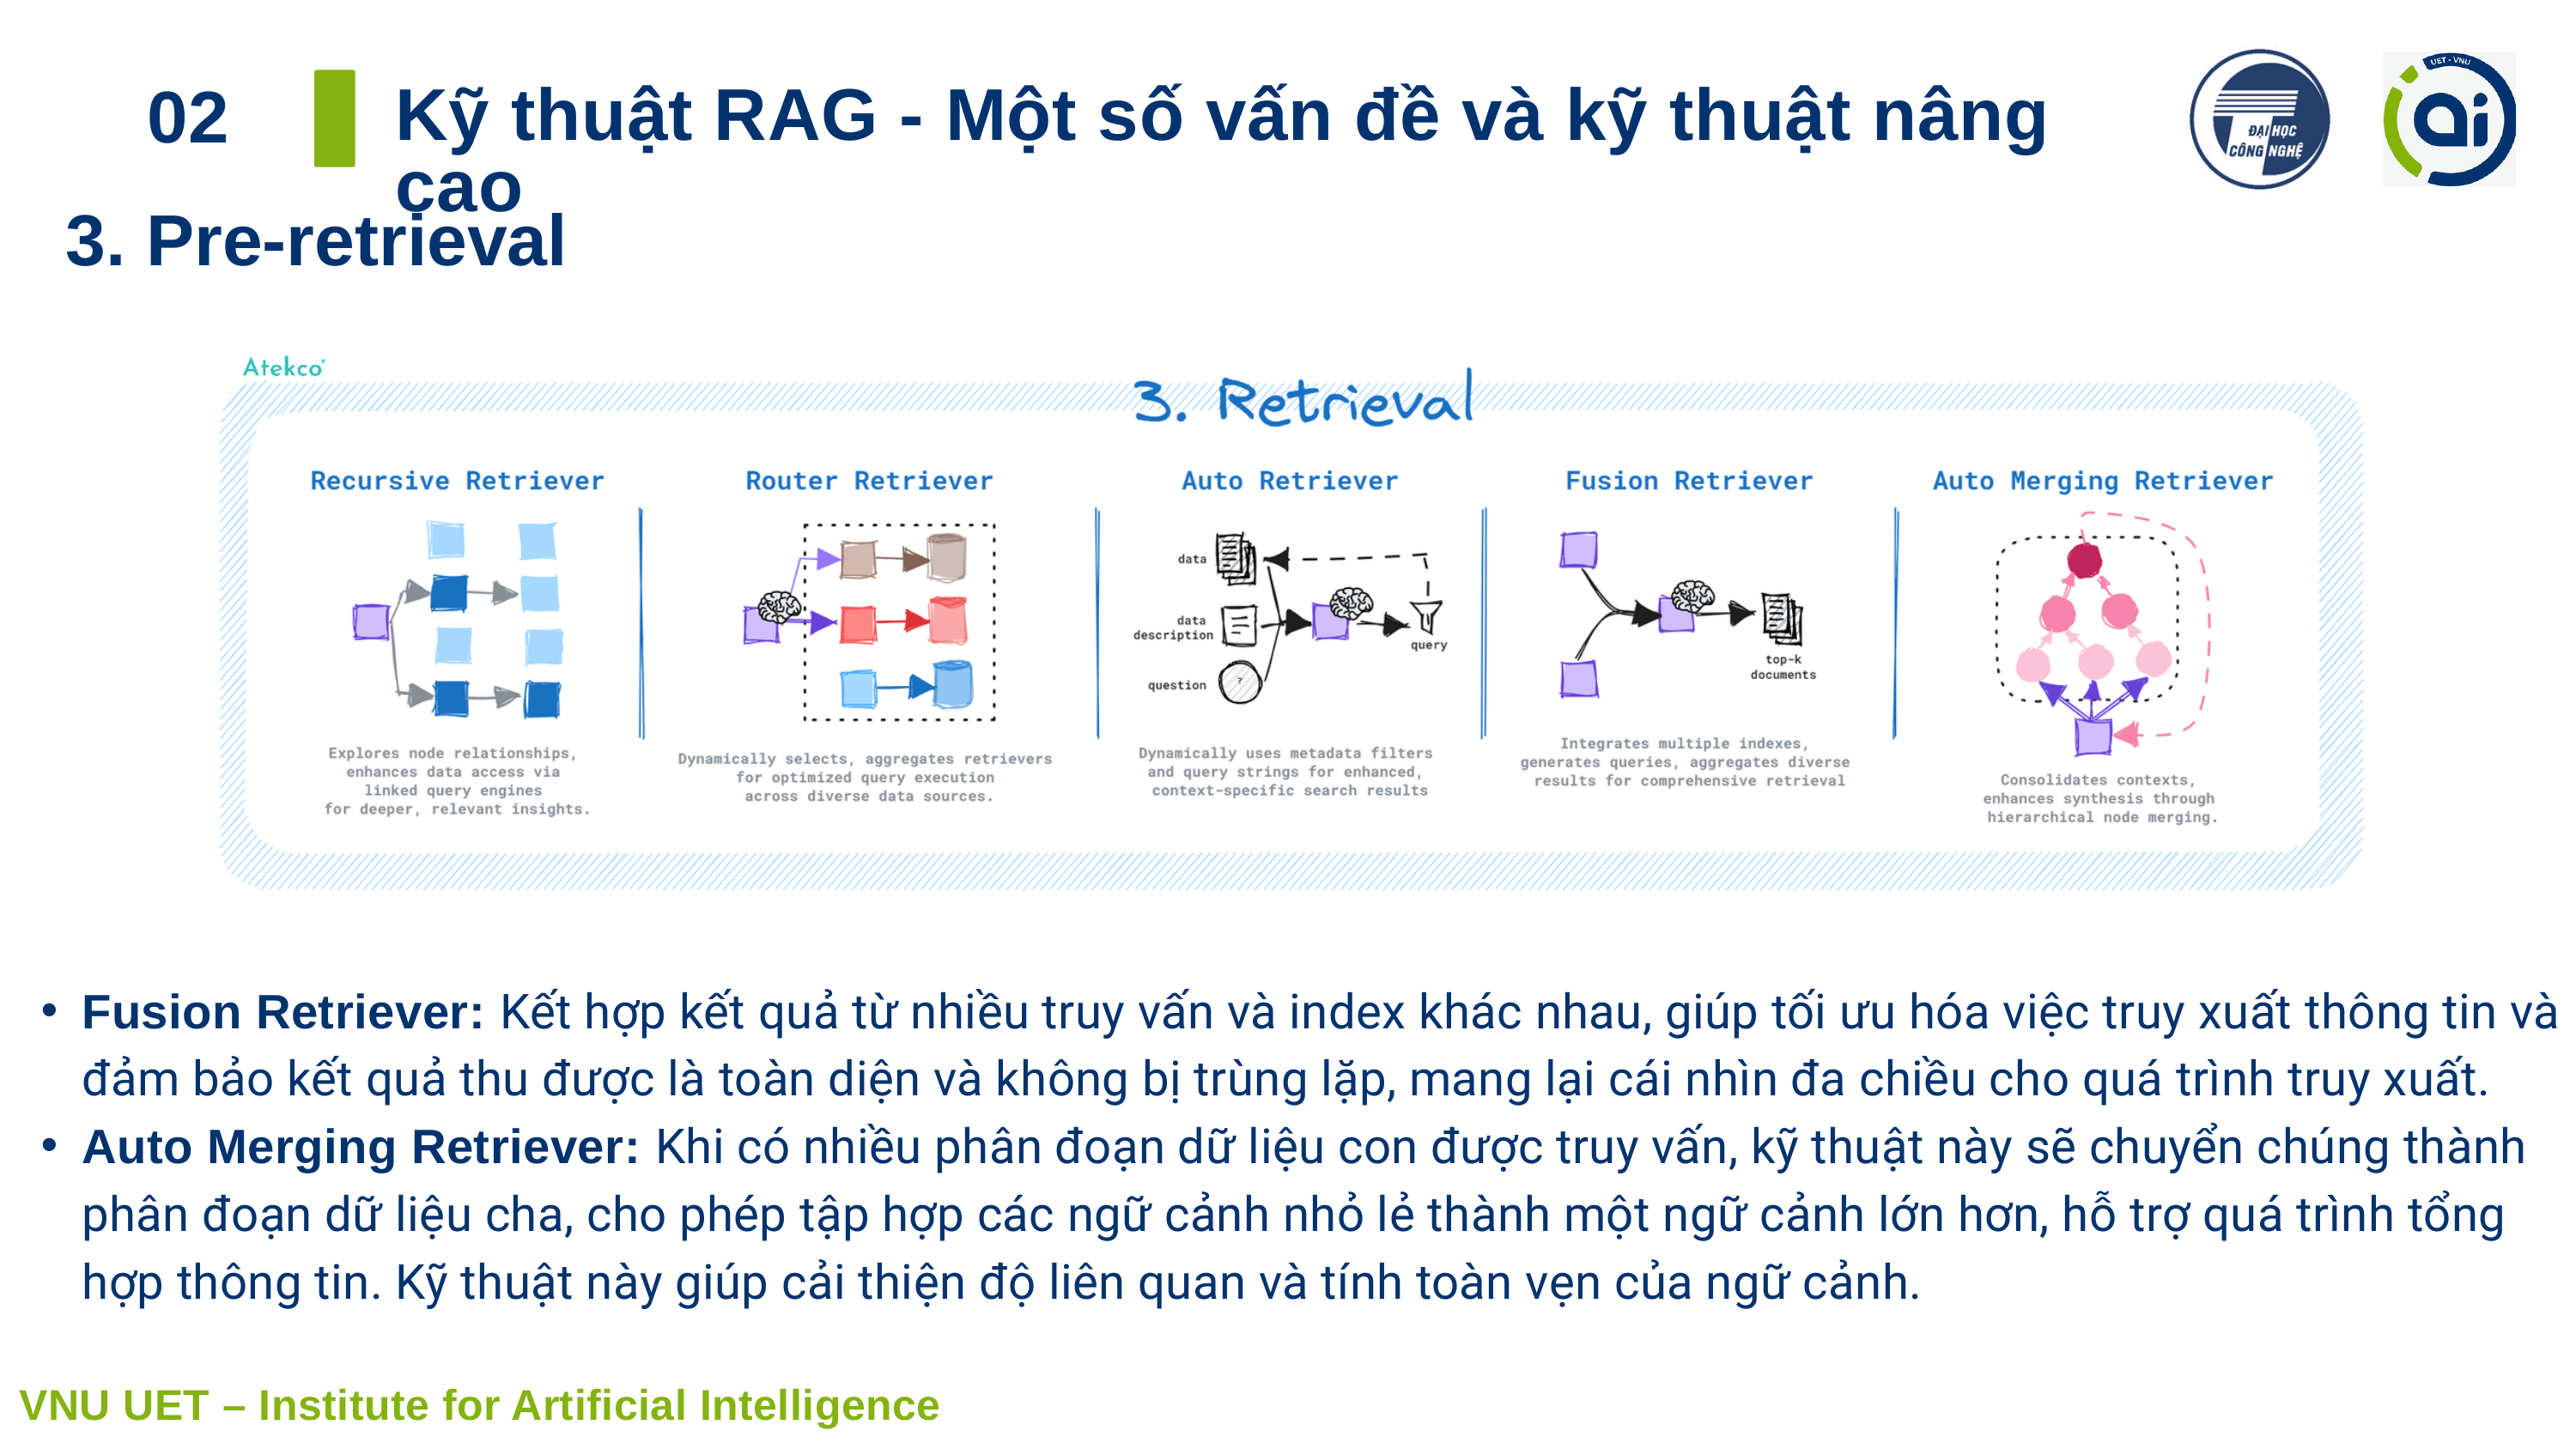

Kỹ thuật RAG - Một số vấn đề và kỹ thuật nâng cao

02

3. Pre-retrieval

Fusion Retriever: Kết hợp kết quả từ nhiều truy vấn và index khác nhau, giúp tối ưu hóa việc truy xuất thông tin và đảm bảo kết quả thu được là toàn diện và không bị trùng lặp, mang lại cái nhìn đa chiều cho quá trình truy xuất.
Auto Merging Retriever: Khi có nhiều phân đoạn dữ liệu con được truy vấn, kỹ thuật này sẽ chuyển chúng thành phân đoạn dữ liệu cha, cho phép tập hợp các ngữ cảnh nhỏ lẻ thành một ngữ cảnh lớn hơn, hỗ trợ quá trình tổng hợp thông tin. Kỹ thuật này giúp cải thiện độ liên quan và tính toàn vẹn của ngữ cảnh.

 VNU UET – Institute for Artificial Intelligence